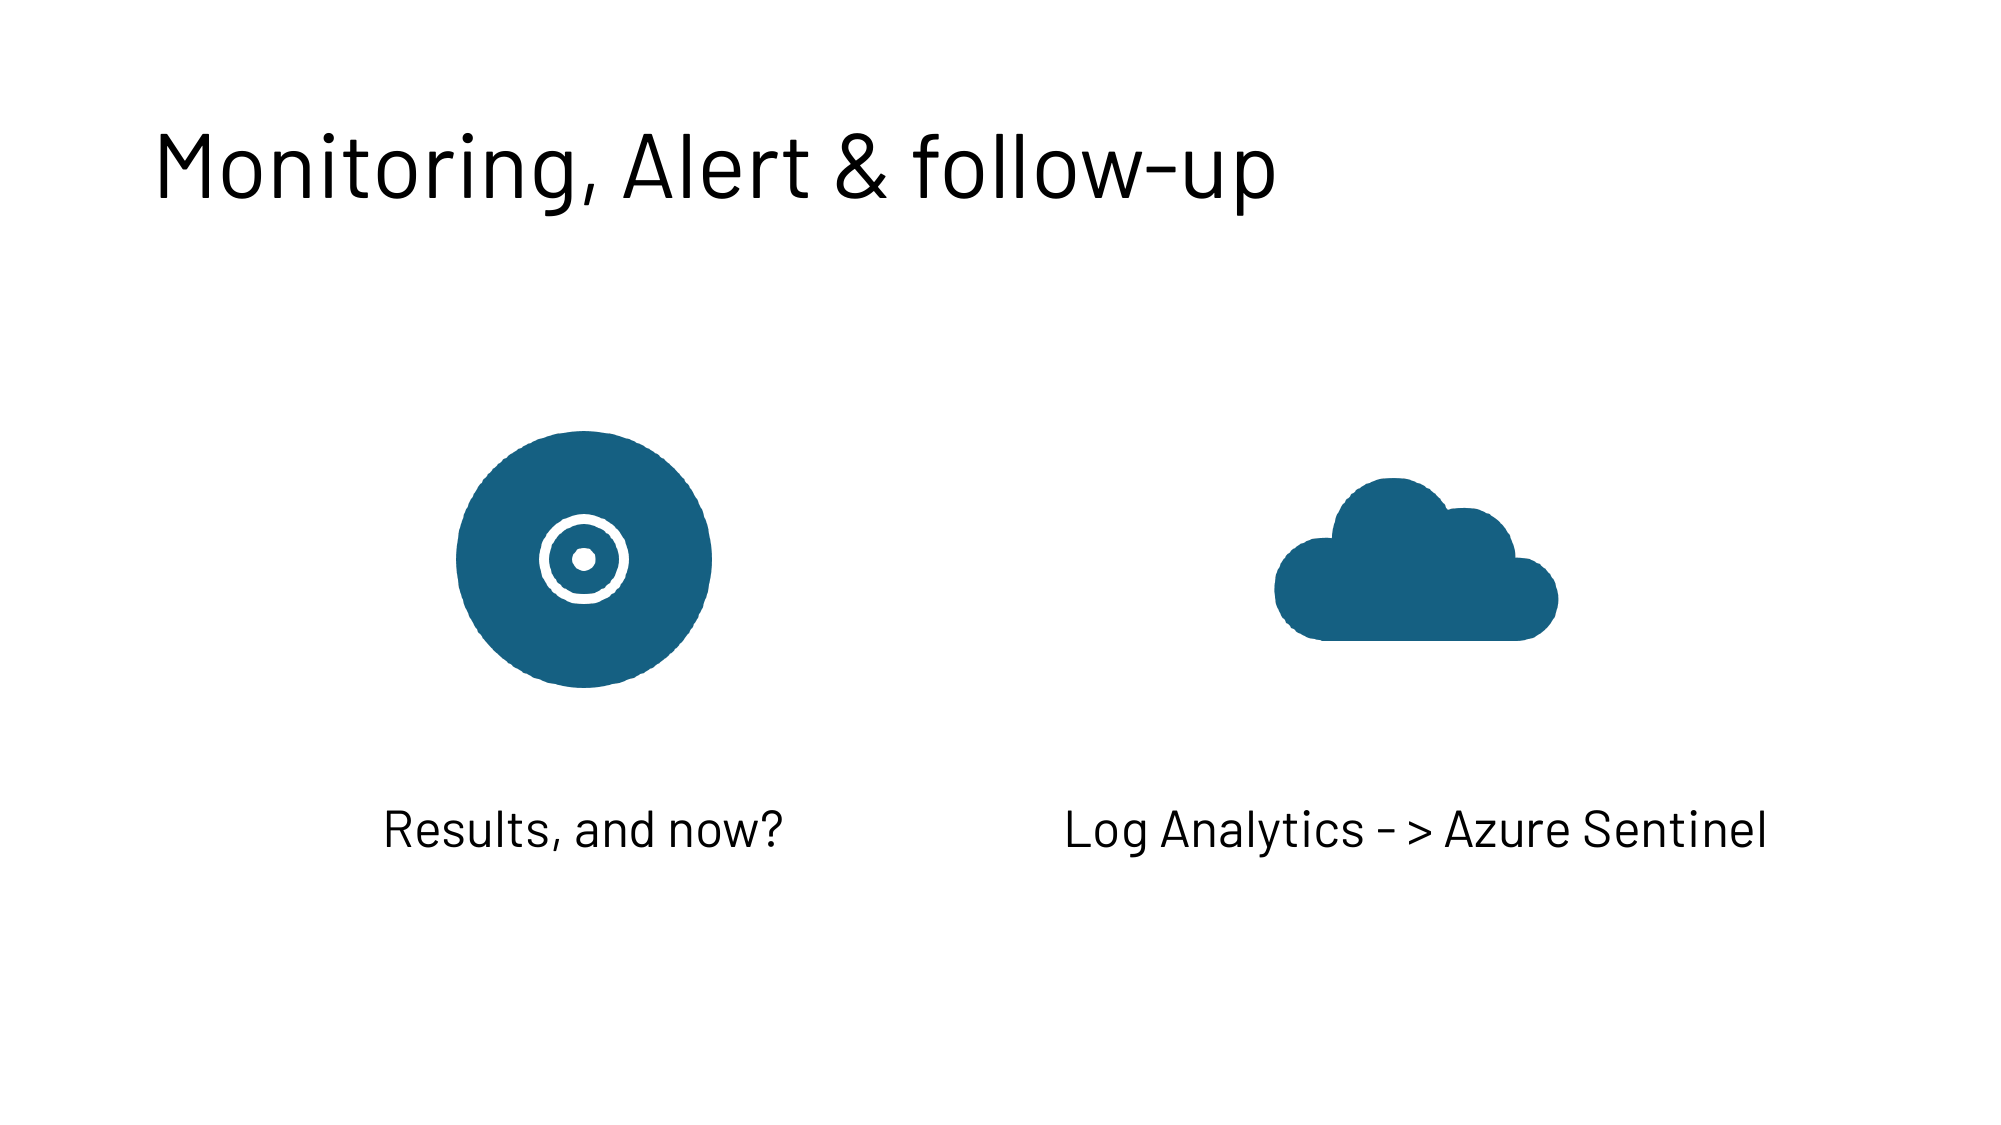

# Monitoring, Alert & follow-up
Results, and now?
Log Analytics - > Azure Sentinel